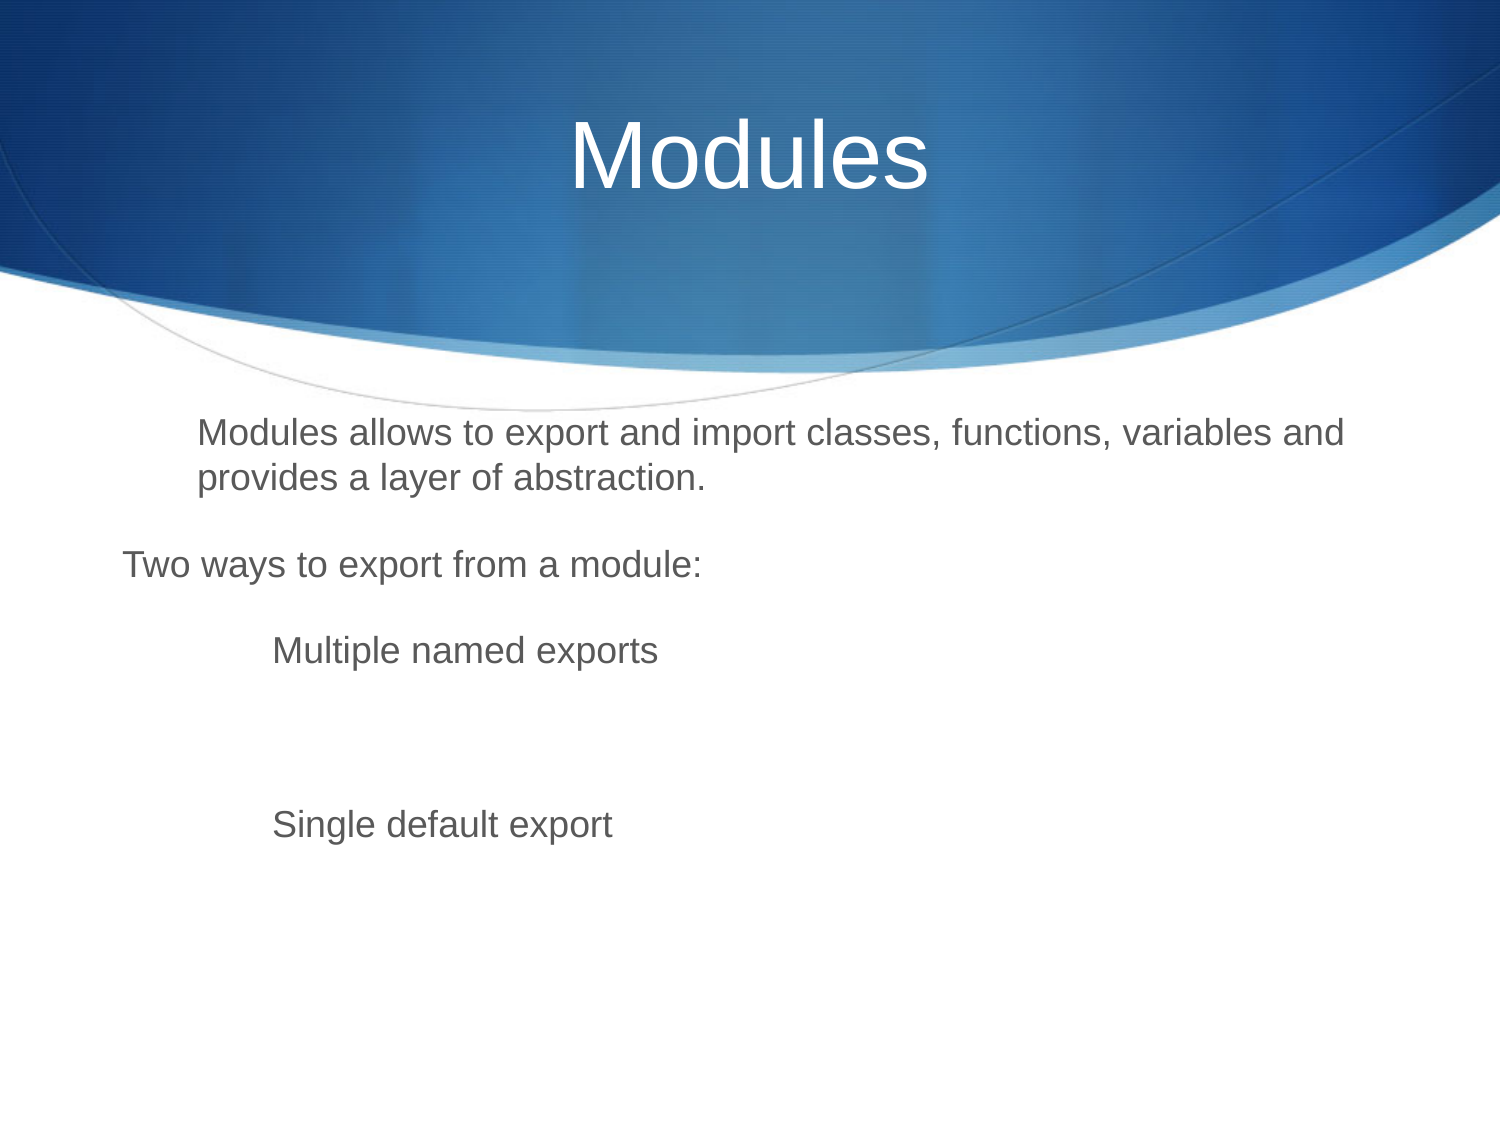

Modules
Modules allows to export and import classes, functions, variables and provides a layer of abstraction.
Two ways to export from a module:
Multiple named exports

Single default export